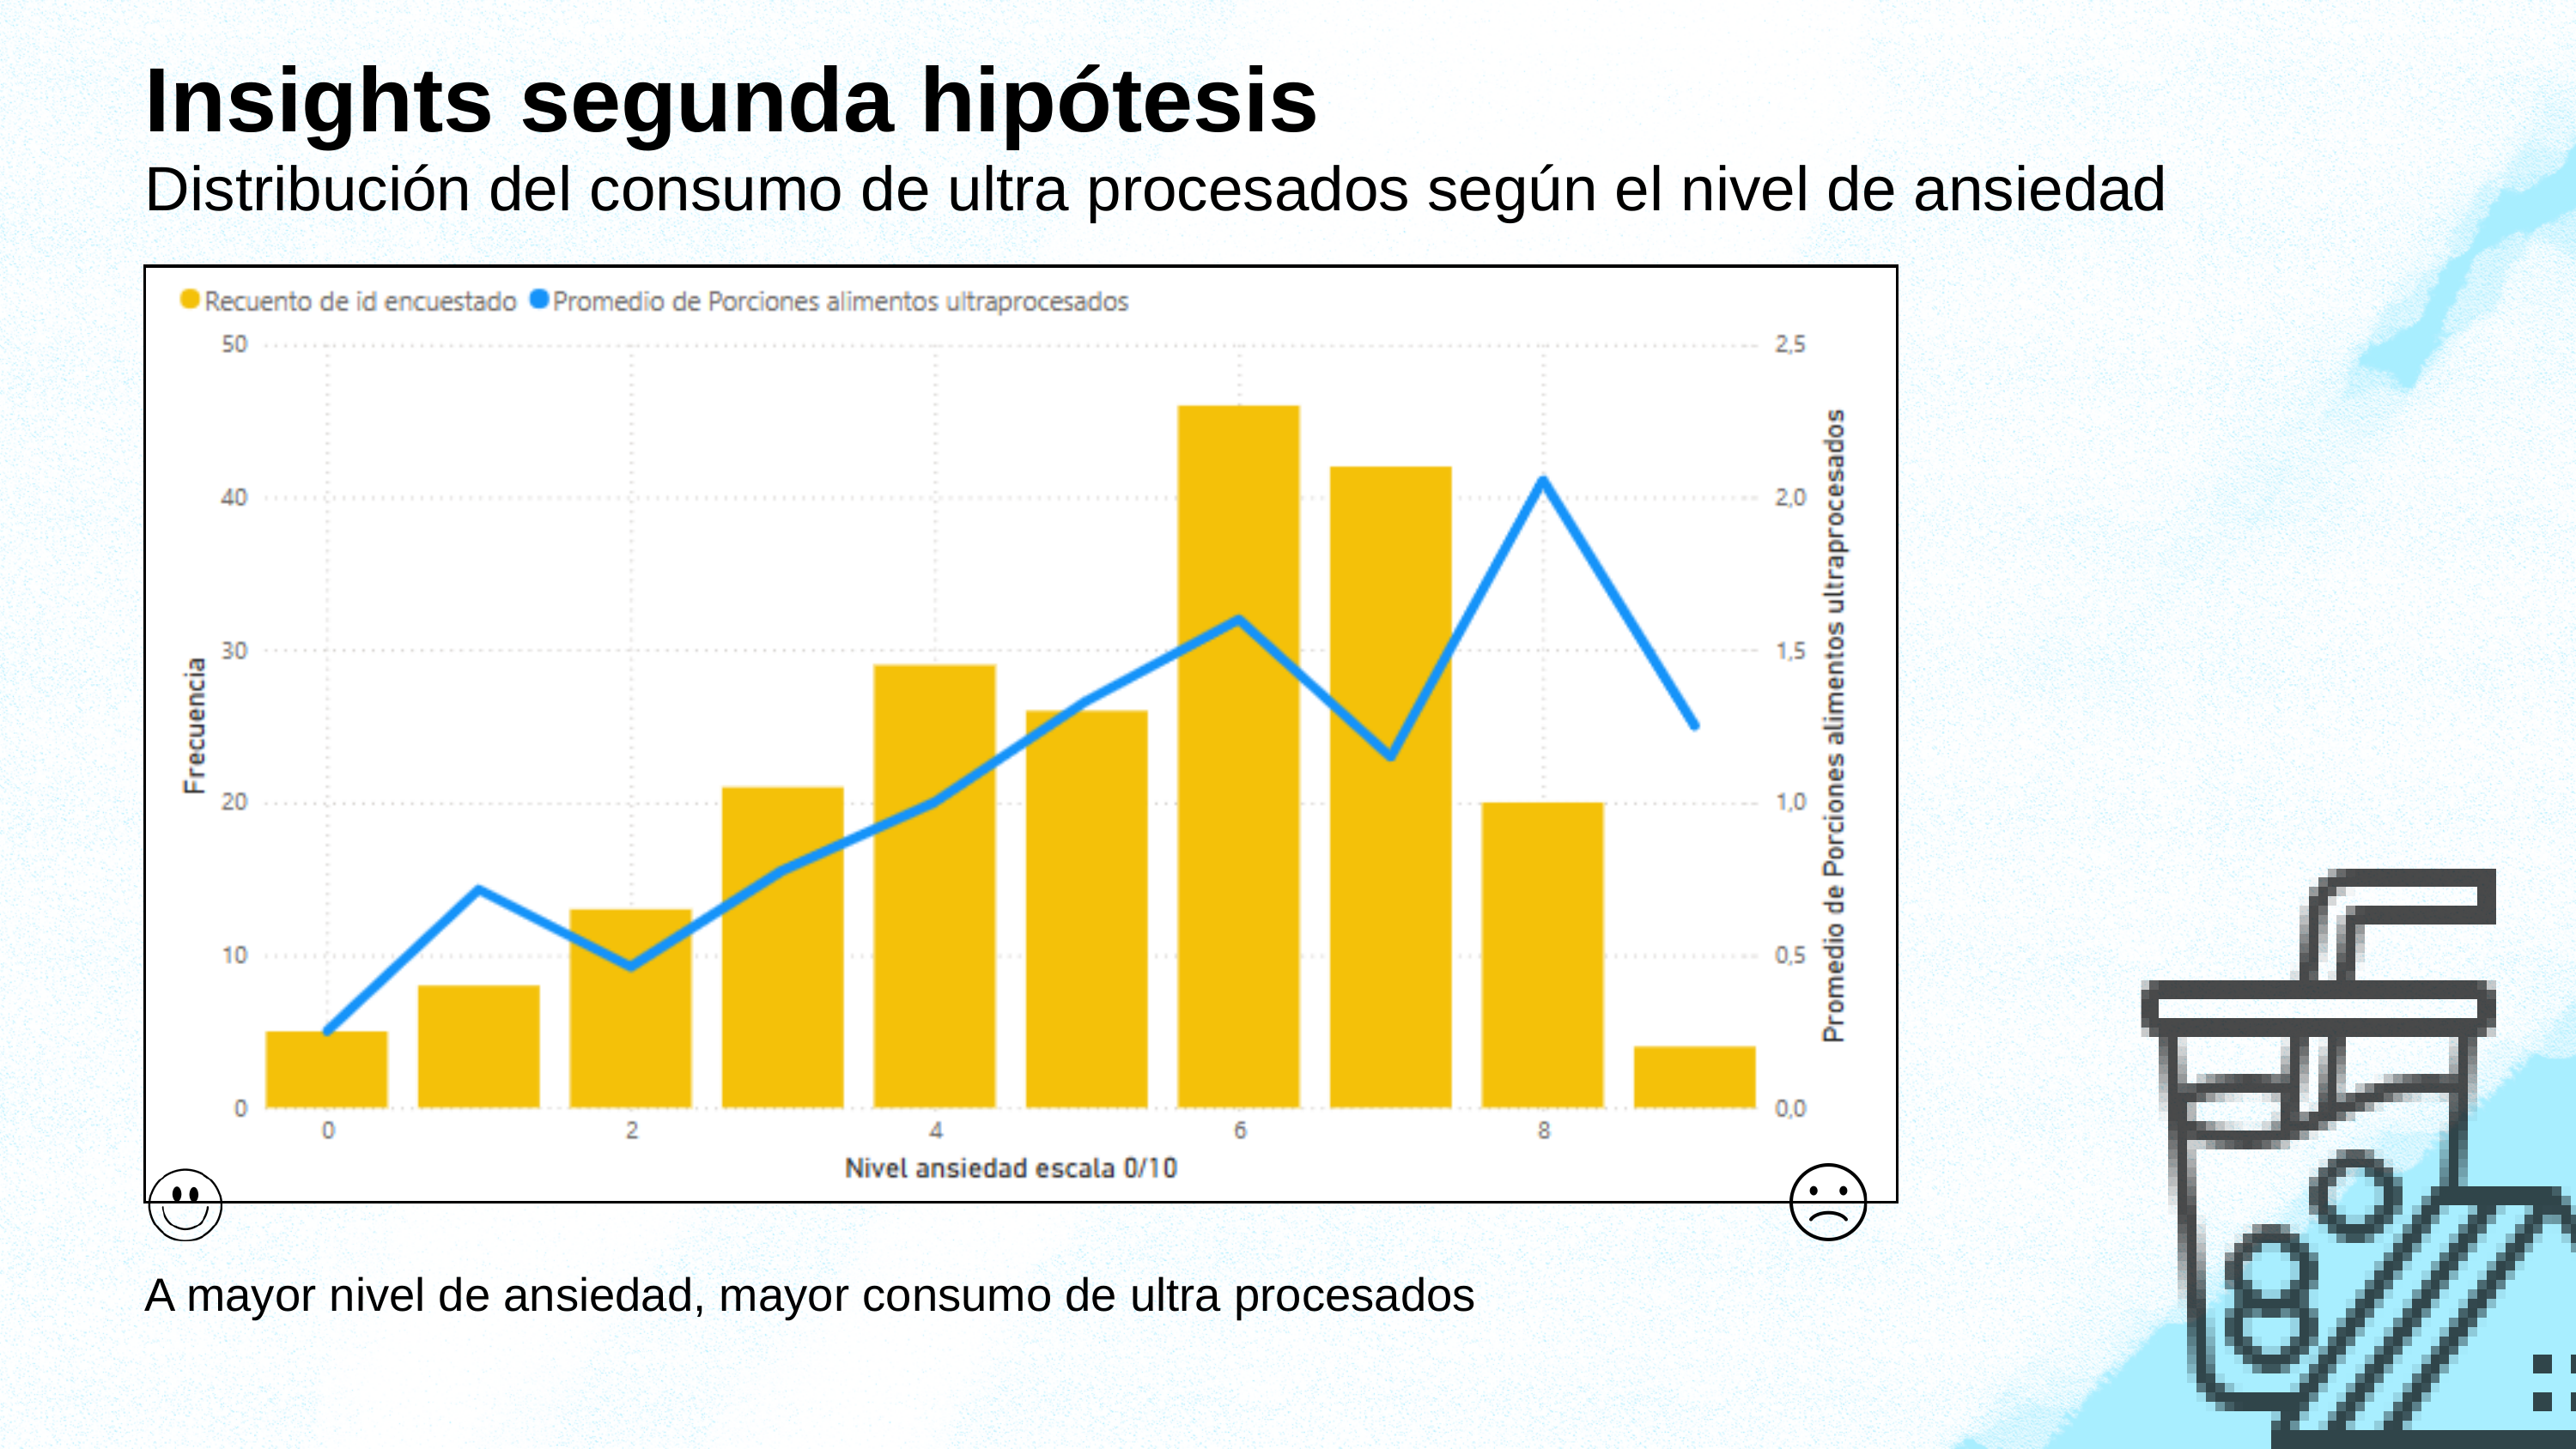

Insights segunda hipótesis
Distribución del consumo de ultra procesados según el nivel de ansiedad

A mayor nivel de ansiedad, mayor consumo de ultra procesados